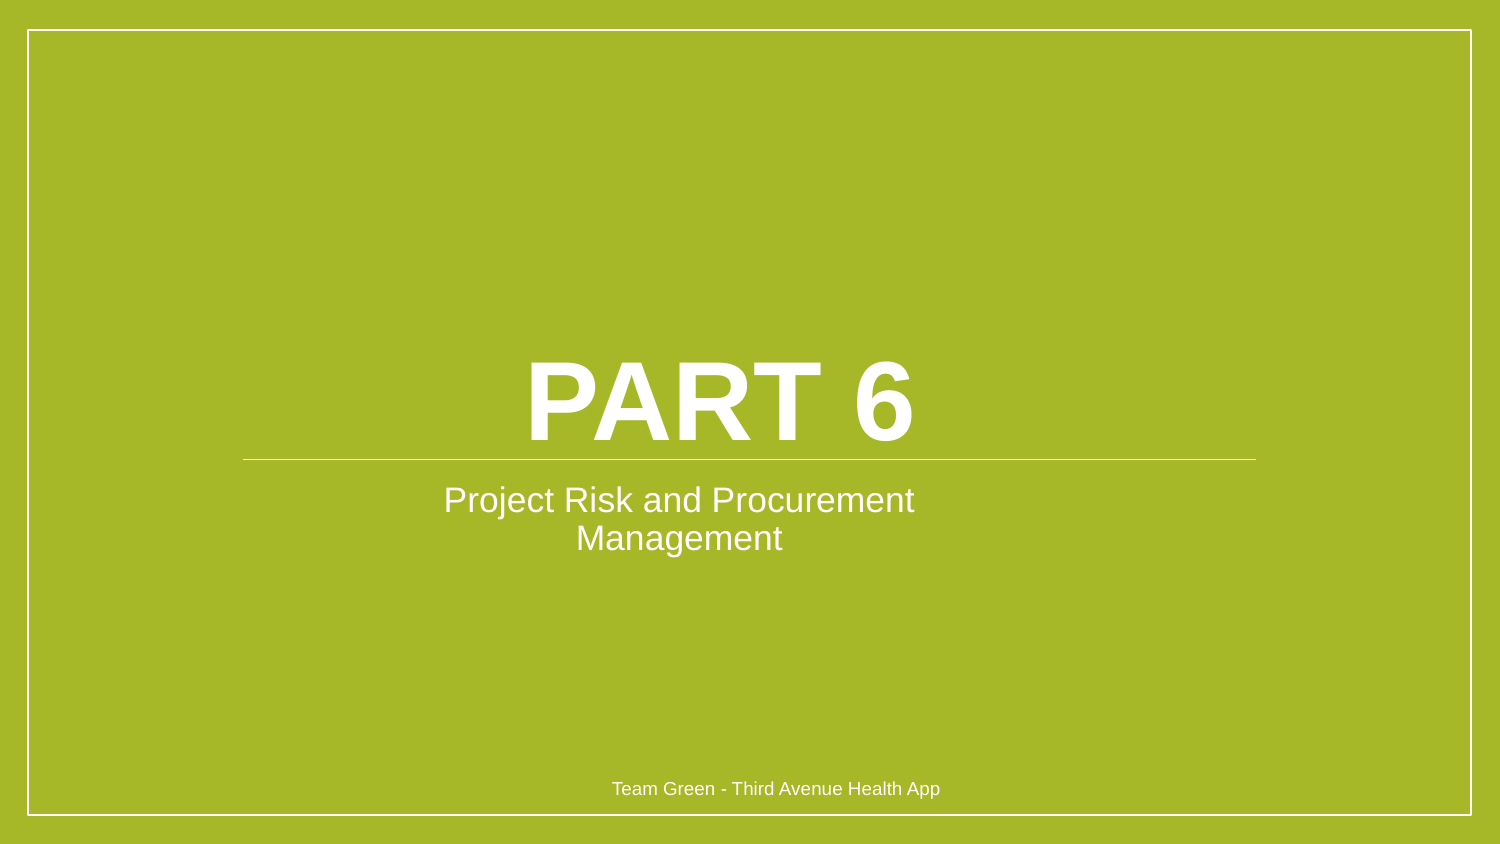

# PART 6
Project Risk and Procurement Management

Team Green - Third Avenue Health App